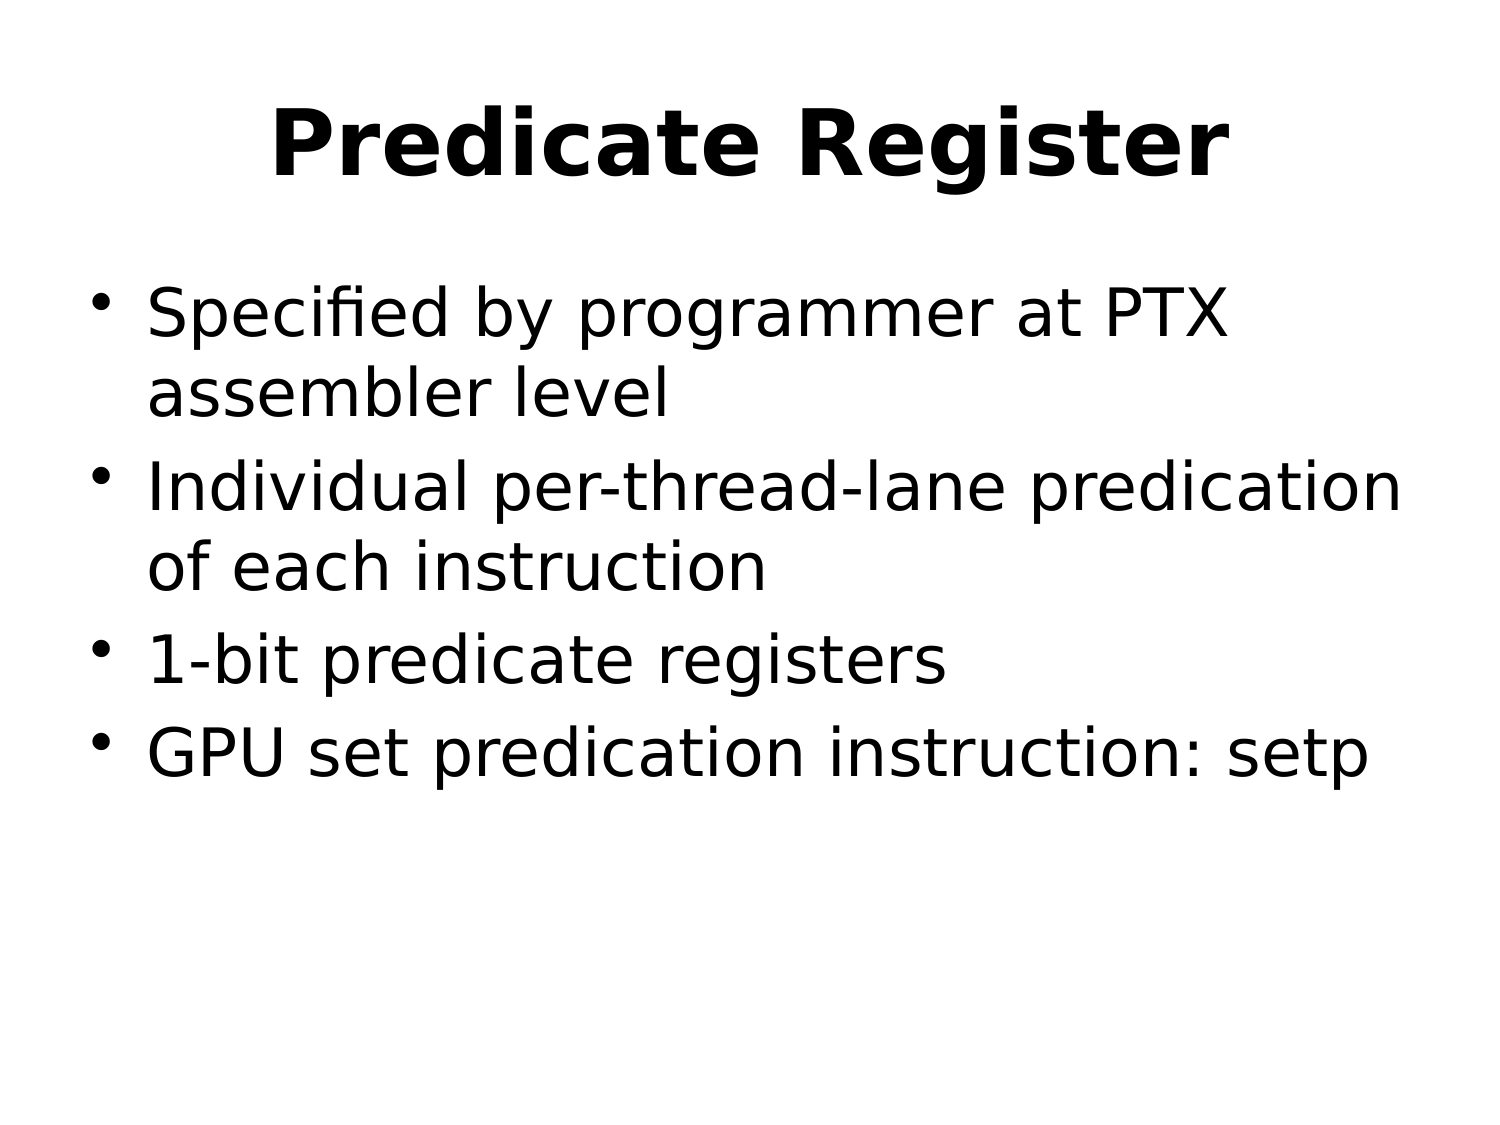

# Predicate Register
Specified by programmer at PTX assembler level
Individual per-thread-lane predication of each instruction
1-bit predicate registers
GPU set predication instruction: setp